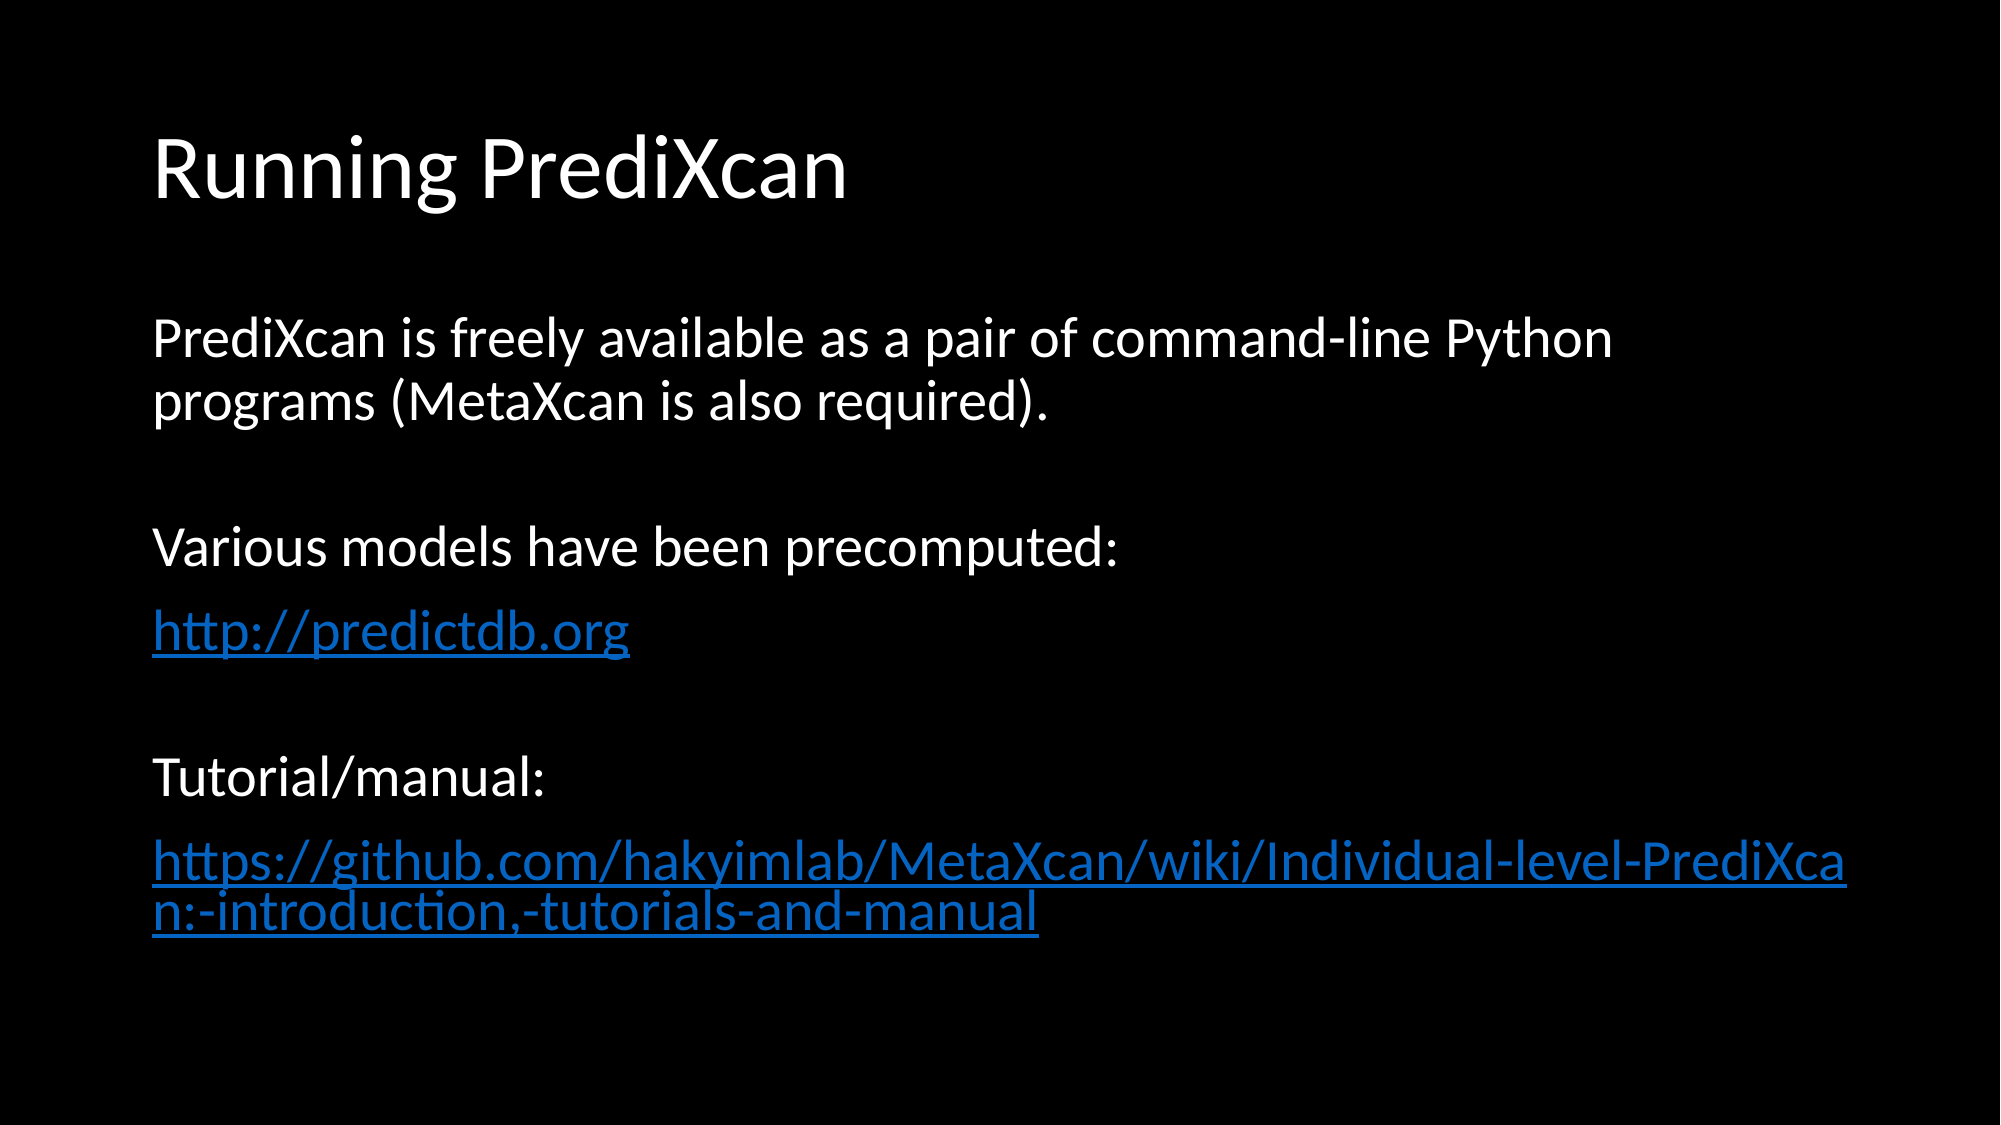

# Running PrediXcan
PrediXcan is freely available as a pair of command-line Python programs (MetaXcan is also required).
Various models have been precomputed:
http://predictdb.org
Tutorial/manual:
https://github.com/hakyimlab/MetaXcan/wiki/Individual-level-PrediXcan:-introduction,-tutorials-and-manual